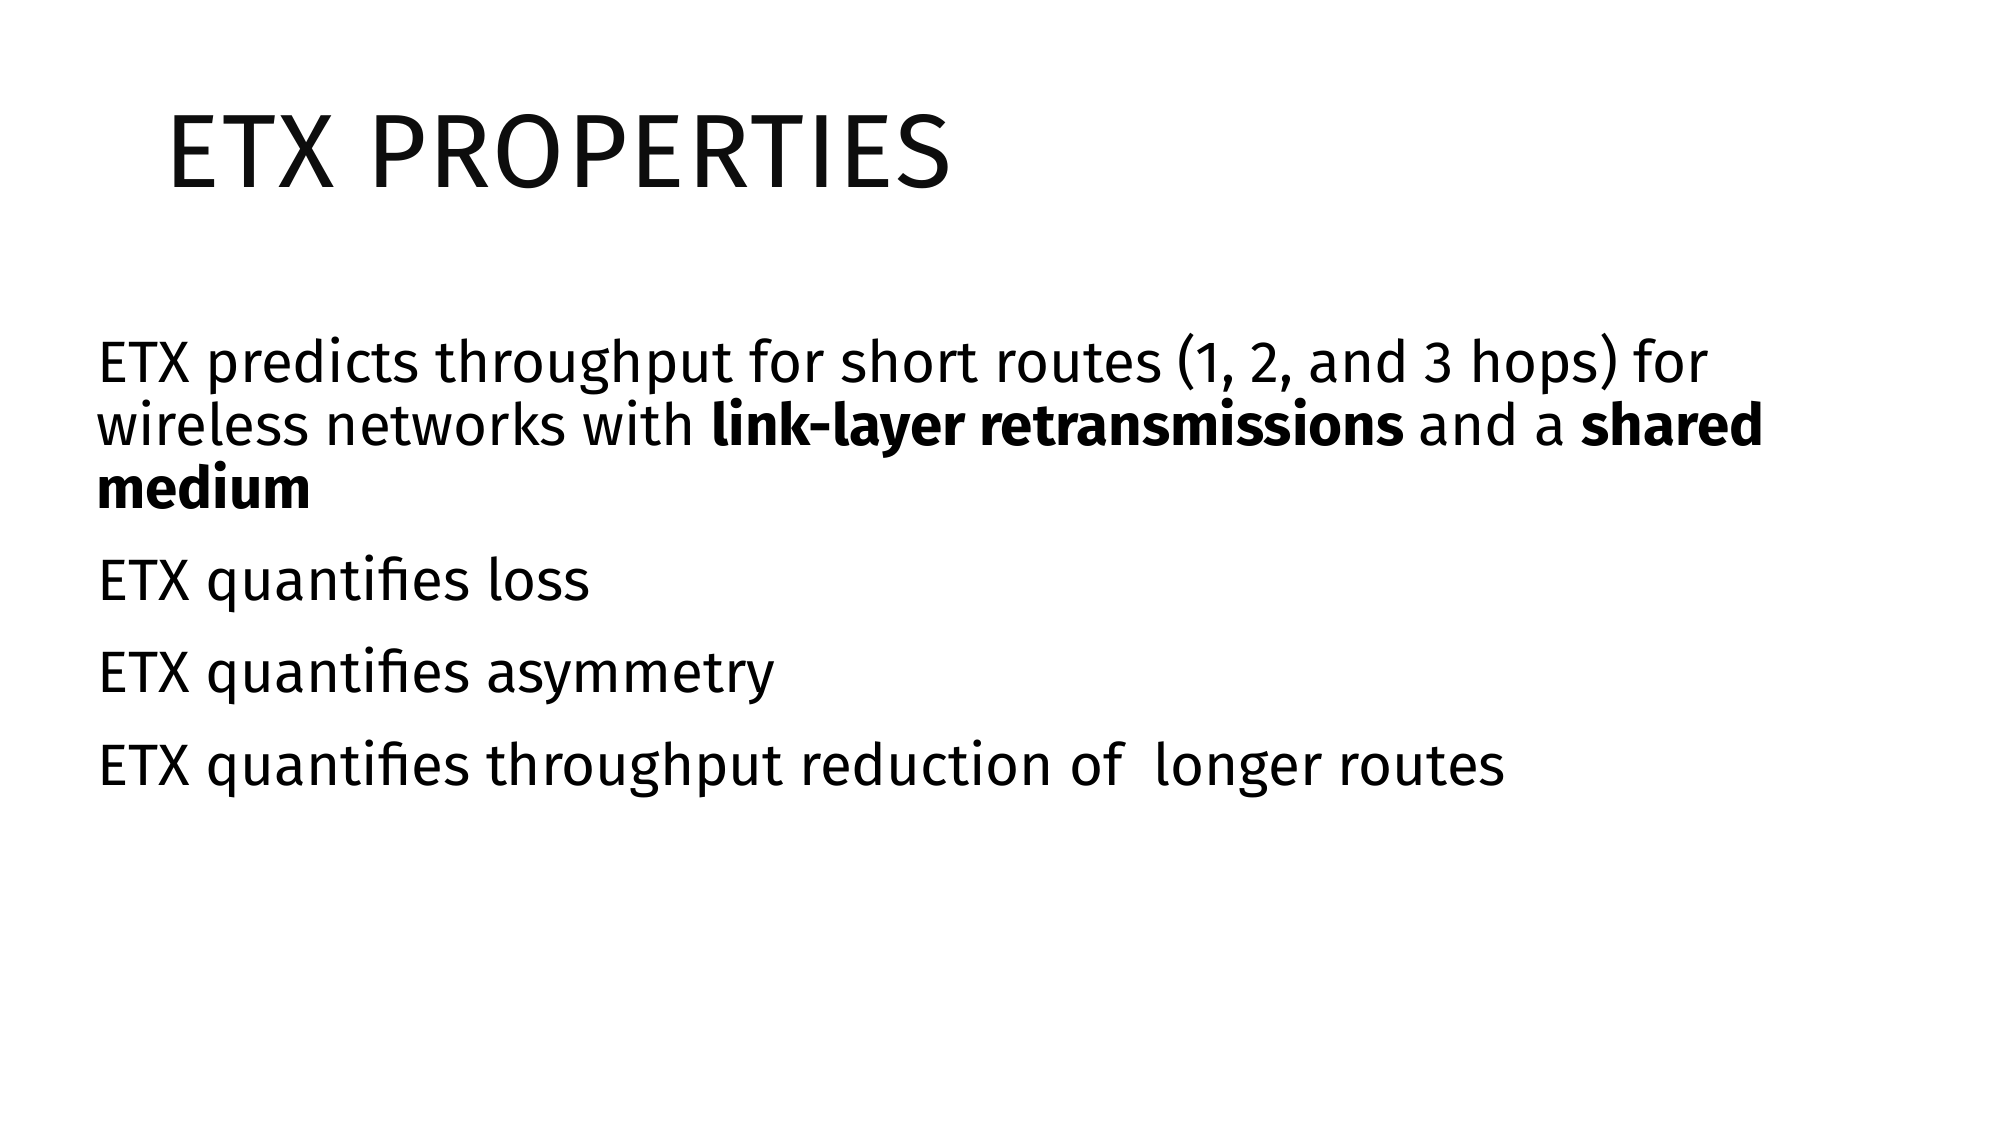

# ETX Properties
ETX predicts throughput for short routes (1, 2, and 3 hops) for wireless networks with link-layer retransmissions and a shared medium
ETX quantifies loss
ETX quantifies asymmetry
ETX quantifies throughput reduction of  longer routes